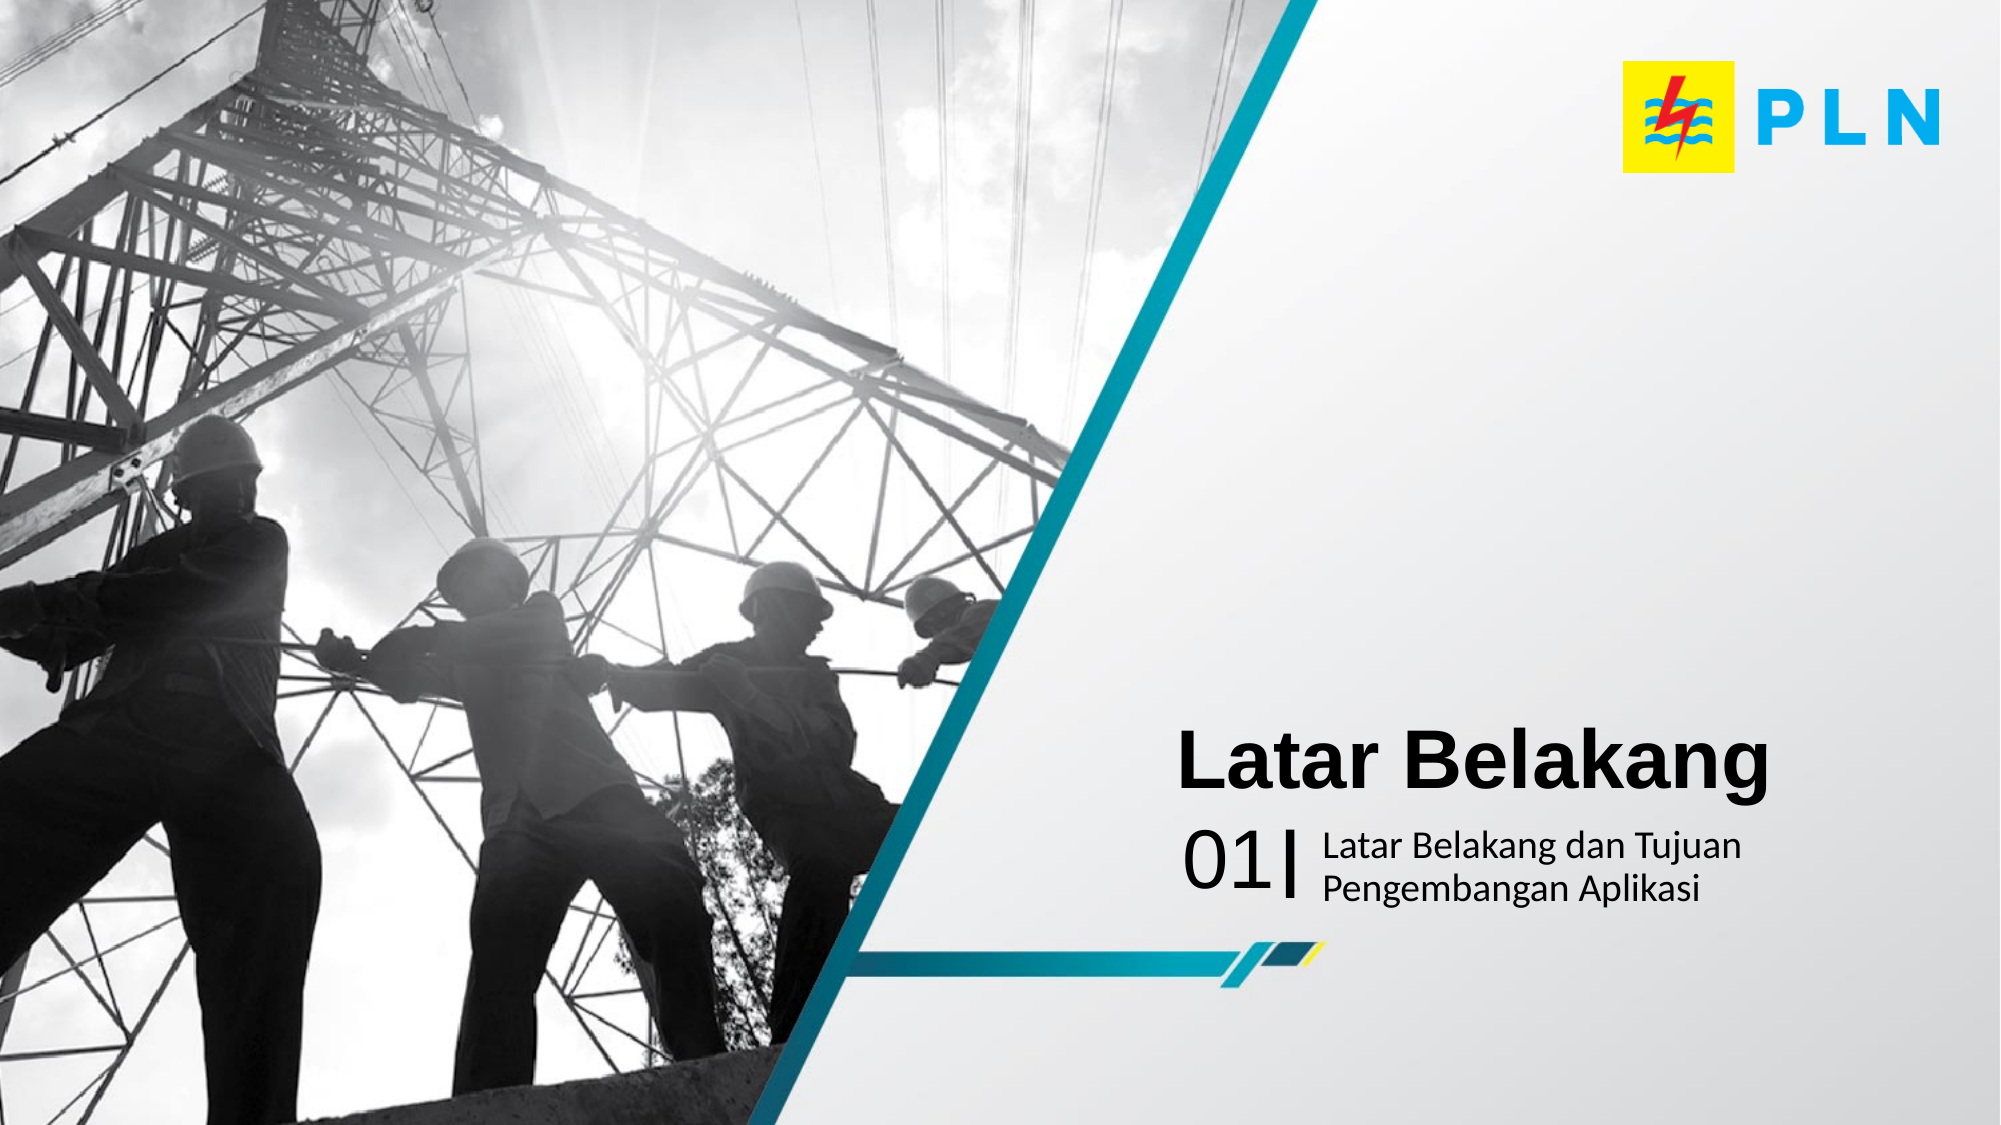

# Latar Belakang
01
Latar Belakang dan Tujuan Pengembangan Aplikasi